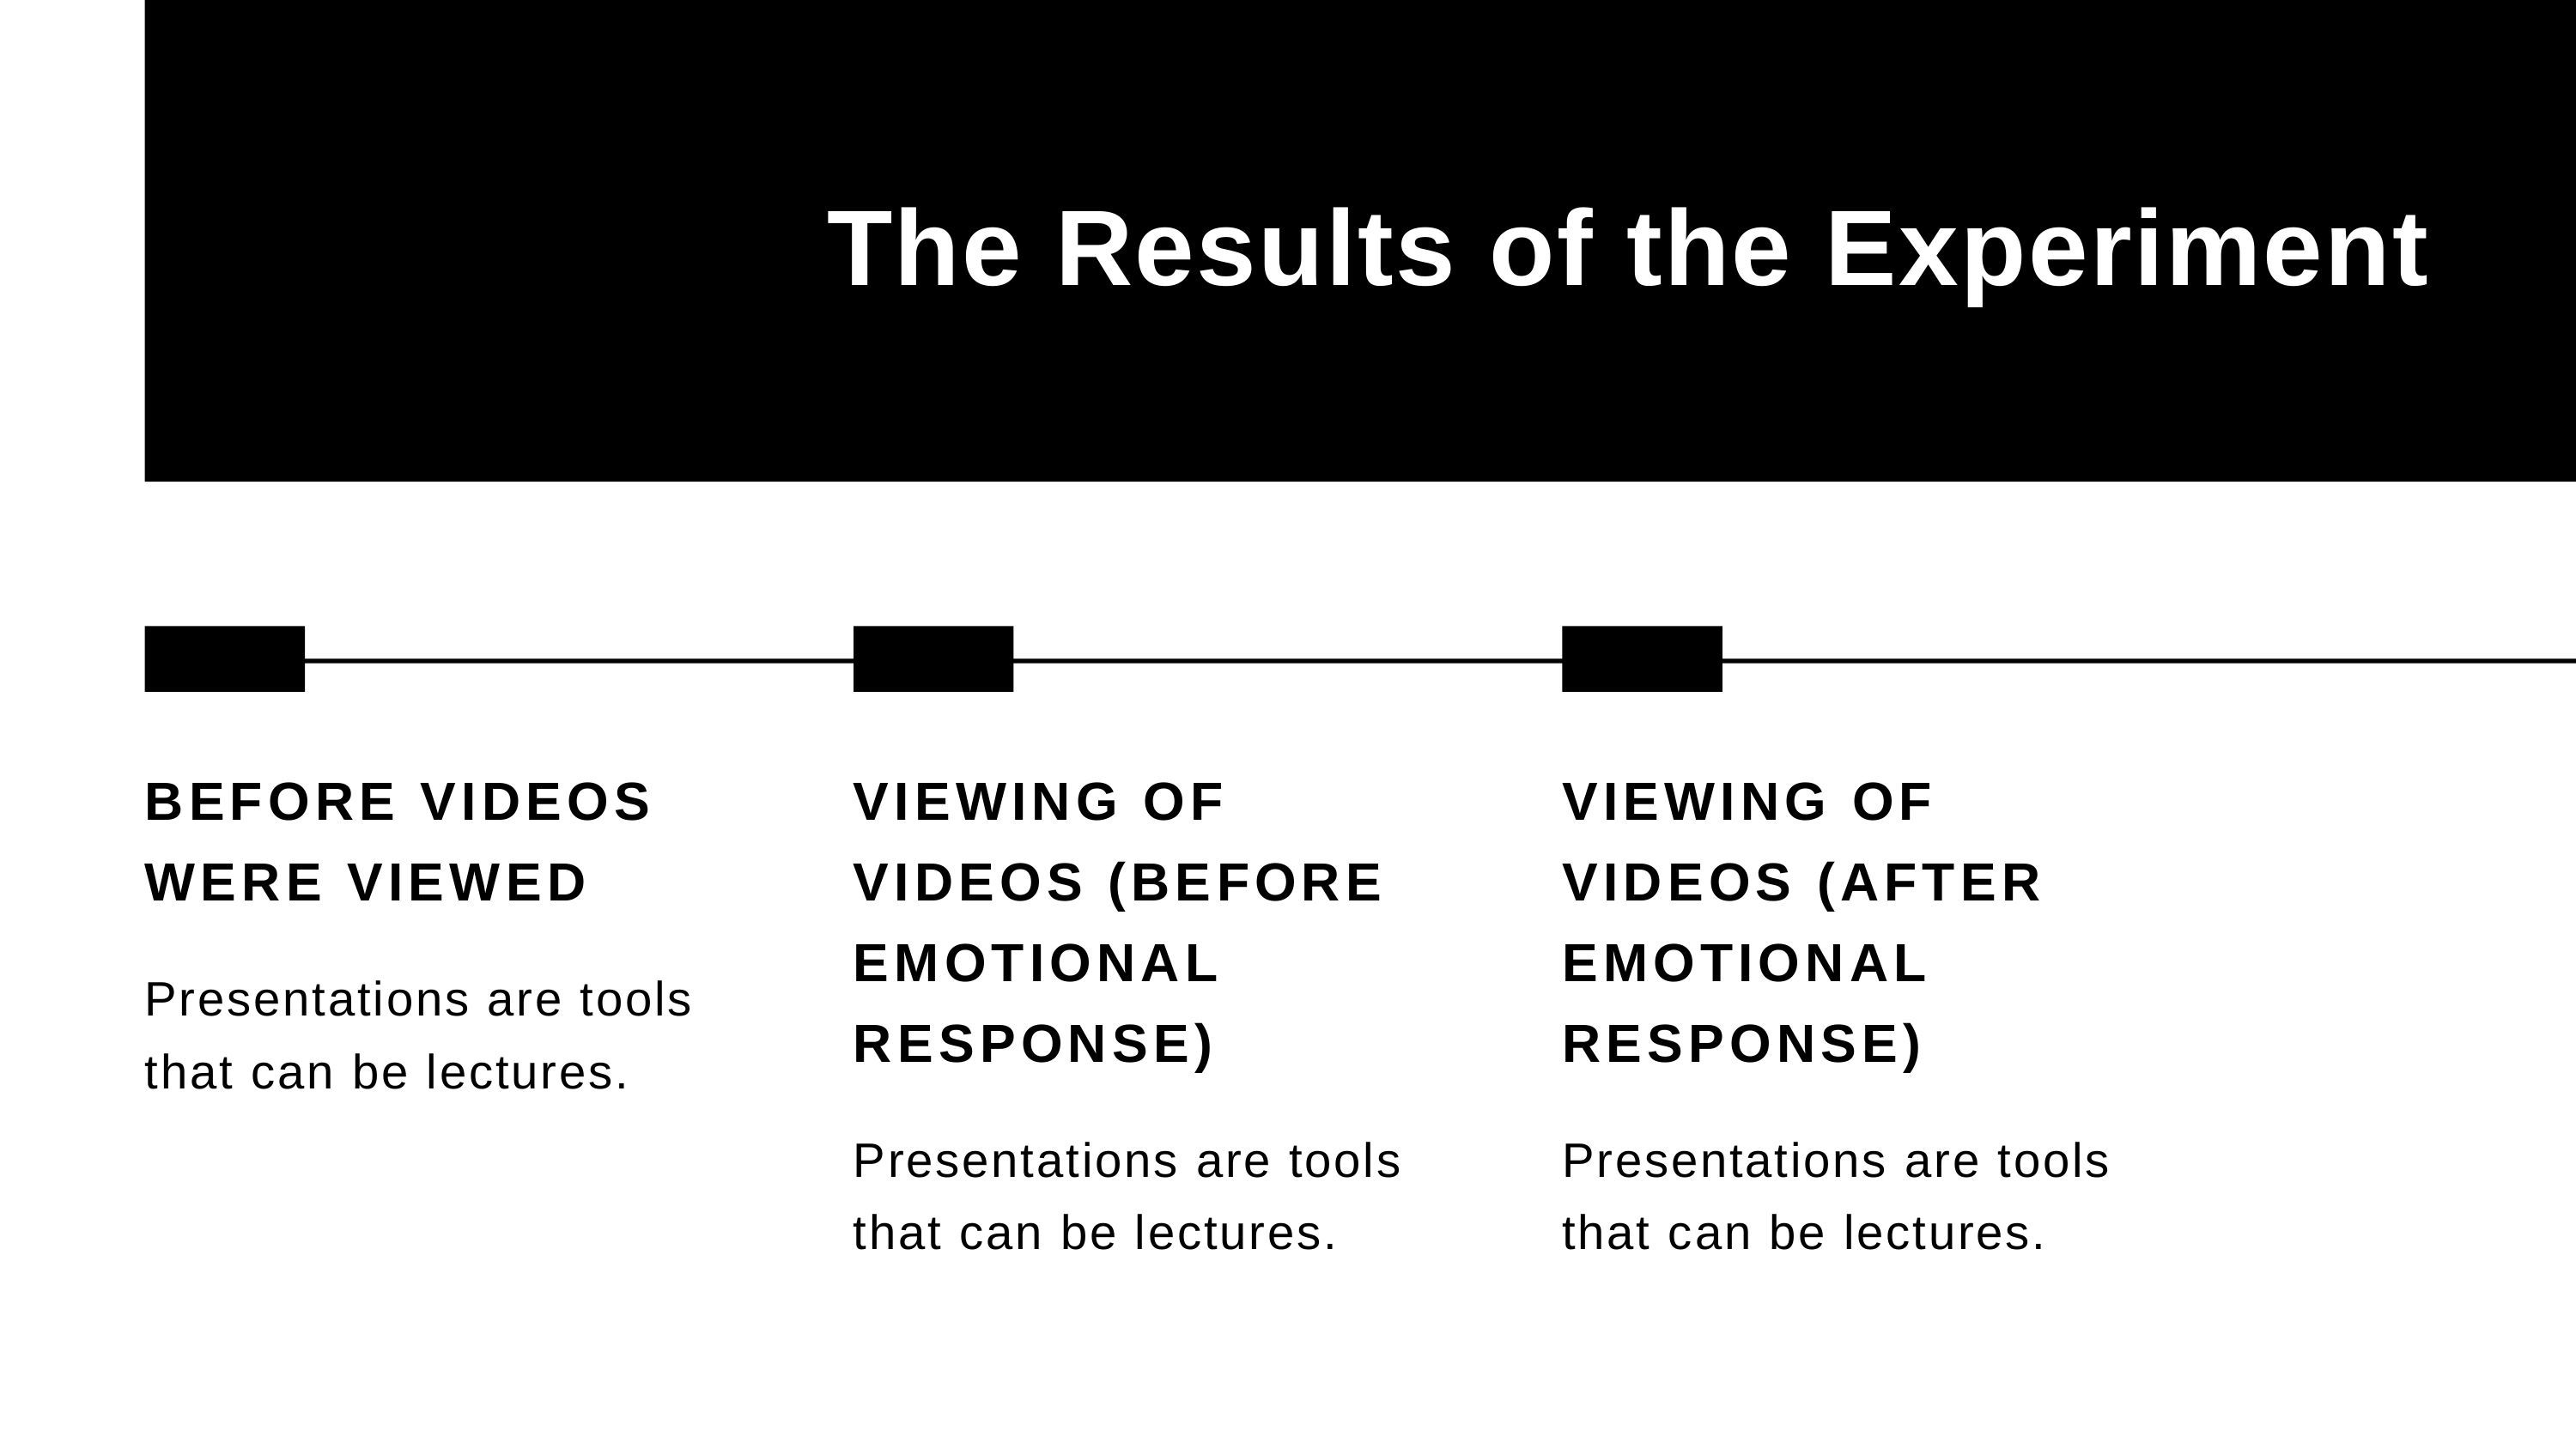

The Results of the Experiment

BEFORE VIDEOS WERE VIEWED
Presentations are tools that can be lectures.
VIEWING OF VIDEOS (BEFORE EMOTIONAL RESPONSE)
Presentations are tools that can be lectures.
VIEWING OF VIDEOS (AFTER EMOTIONAL RESPONSE)
Presentations are tools that can be lectures.